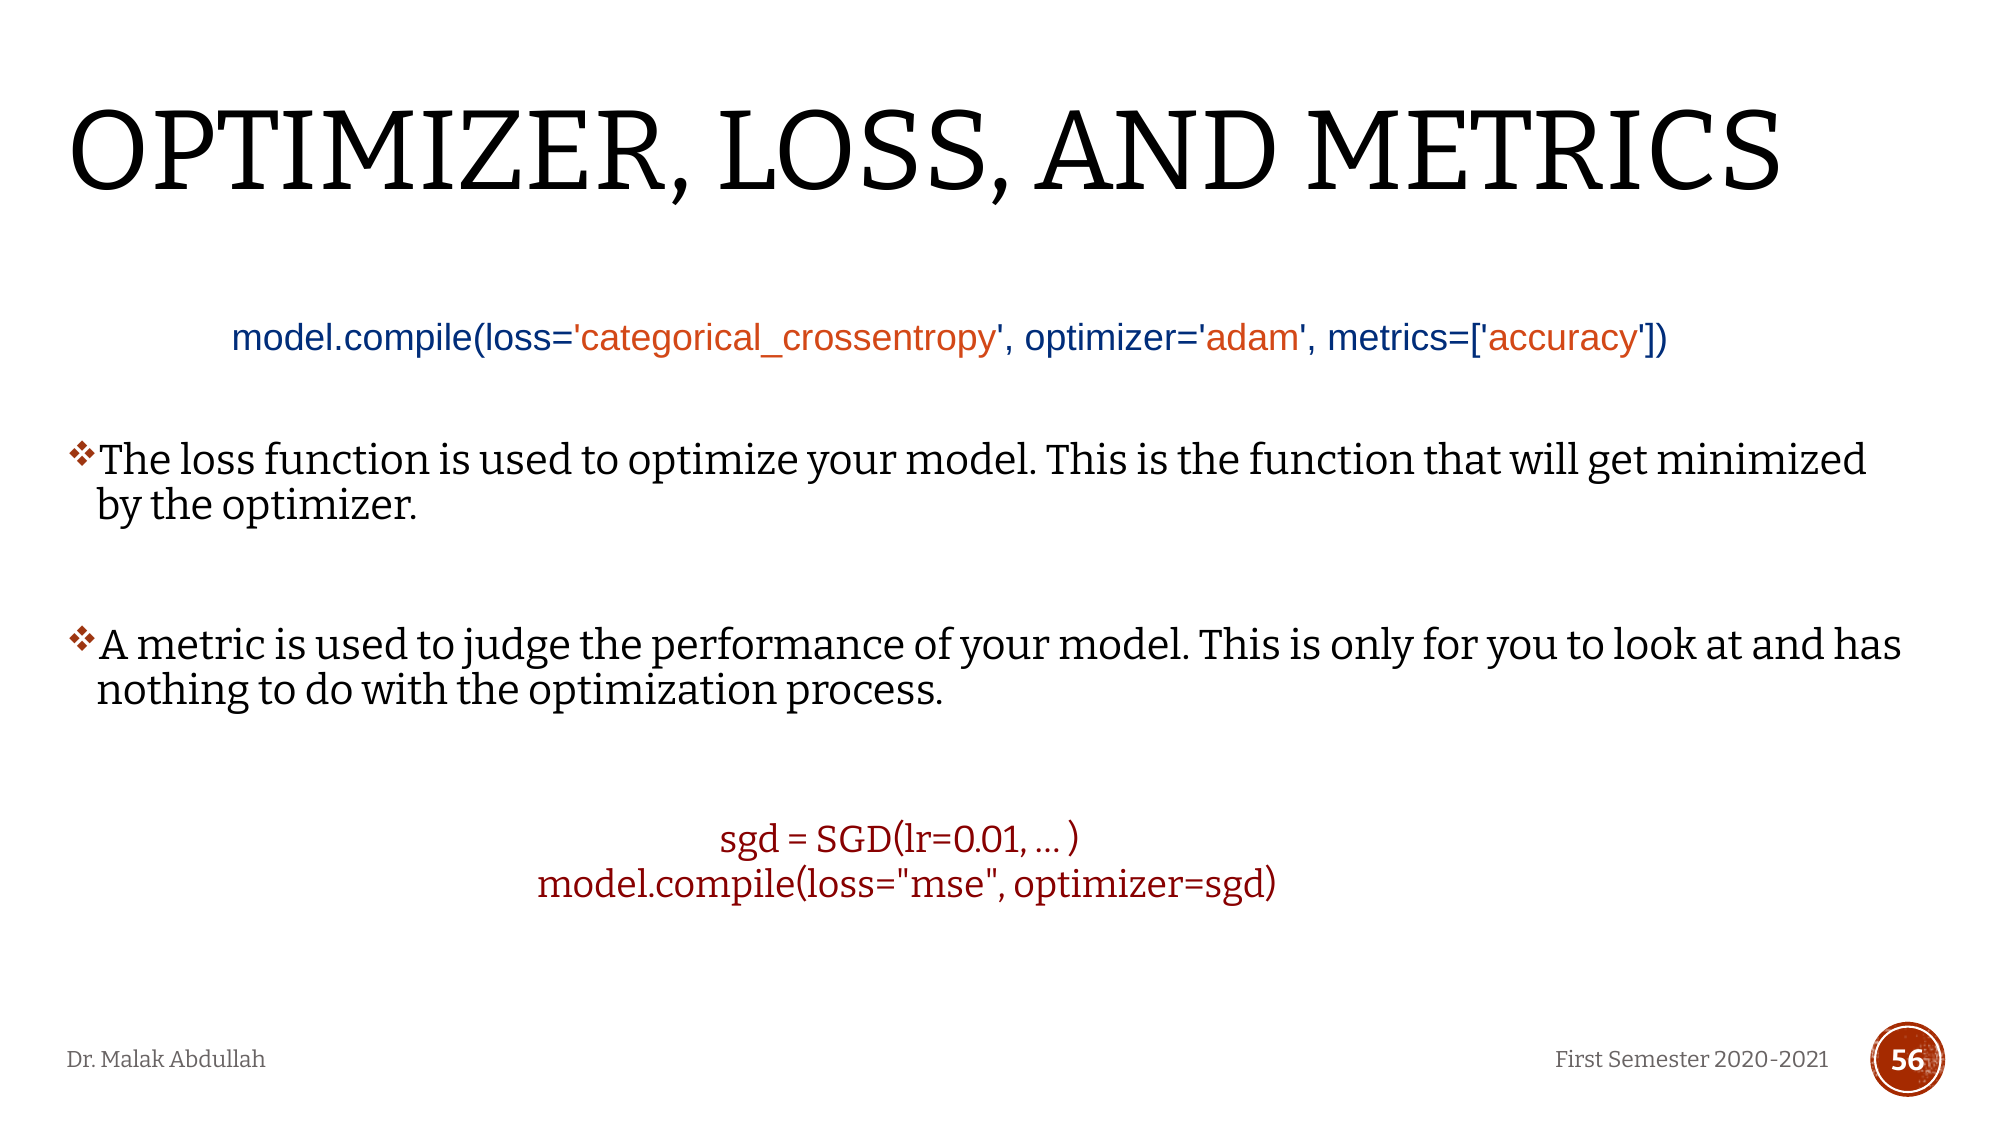

# Optimizer, loss, and metrics

The loss function is used to optimize your model. This is the function that will get minimized by the optimizer.

A metric is used to judge the performance of your model. This is only for you to look at and has nothing to do with the optimization process.

model.compile(loss='categorical_crossentropy', optimizer='adam', metrics=['accuracy'])
sgd = SGD(lr=0.01, … )
model.compile(loss="mse", optimizer=sgd)
Dr. Malak Abdullah
First Semester 2020-2021
56